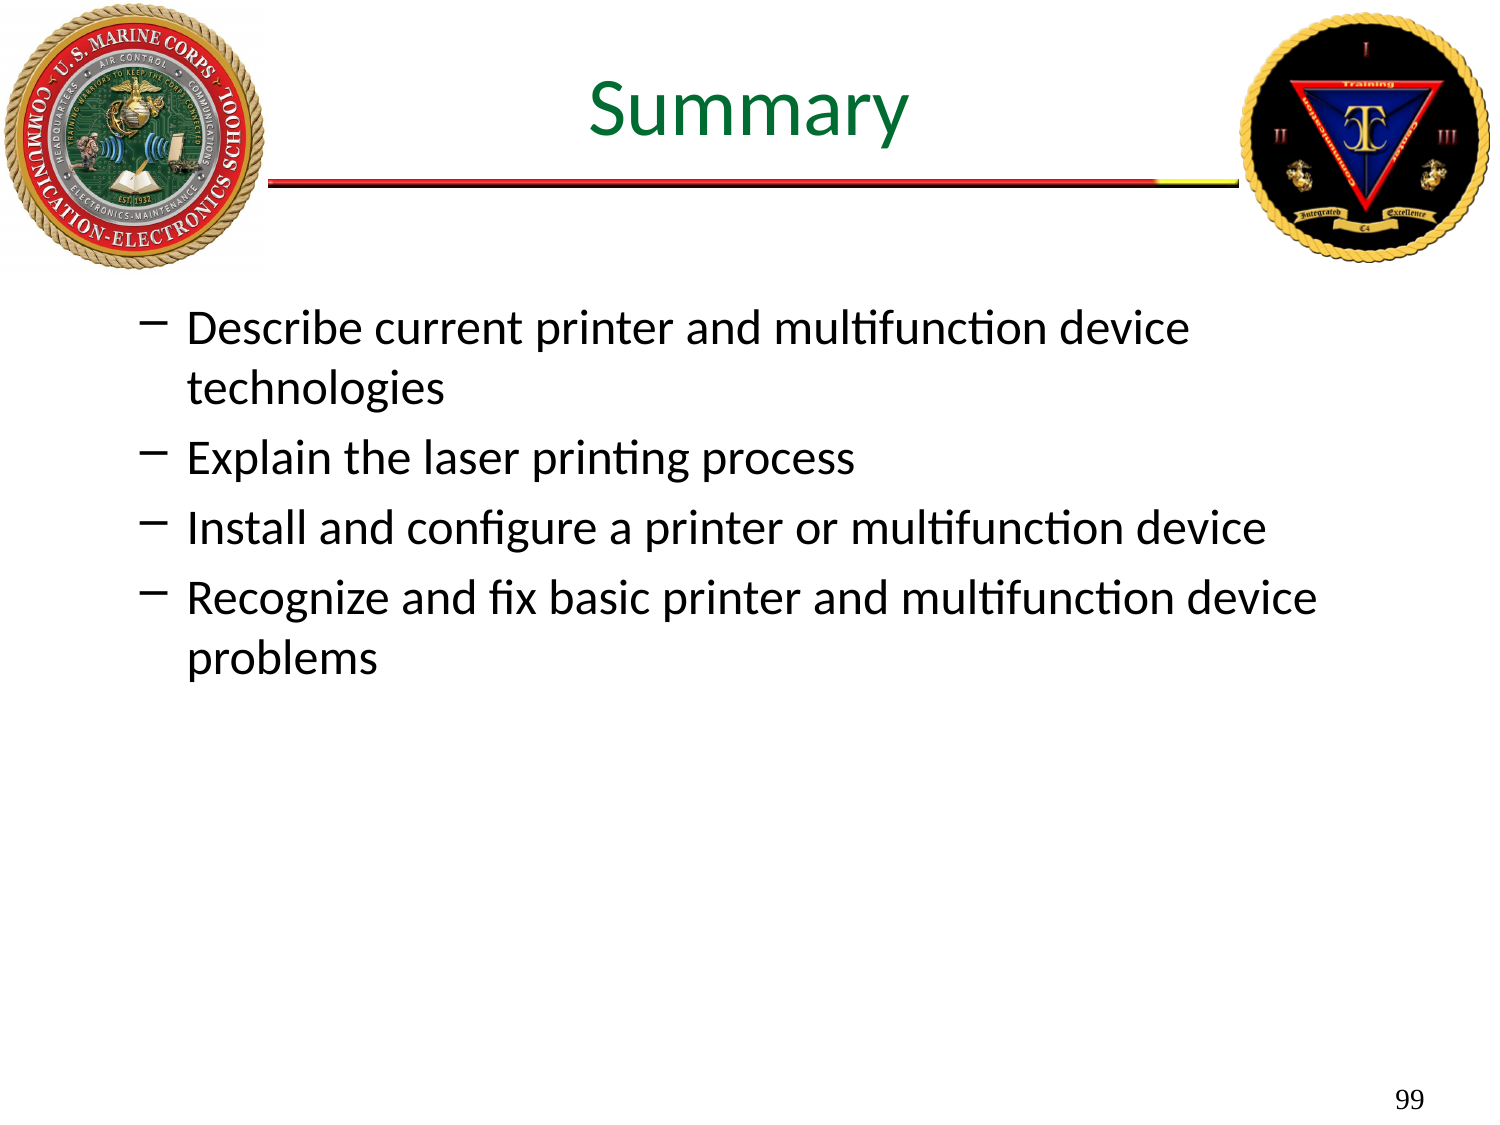

# Summary
Describe current printer and multifunction device technologies
Explain the laser printing process
Install and configure a printer or multifunction device
Recognize and fix basic printer and multifunction device problems